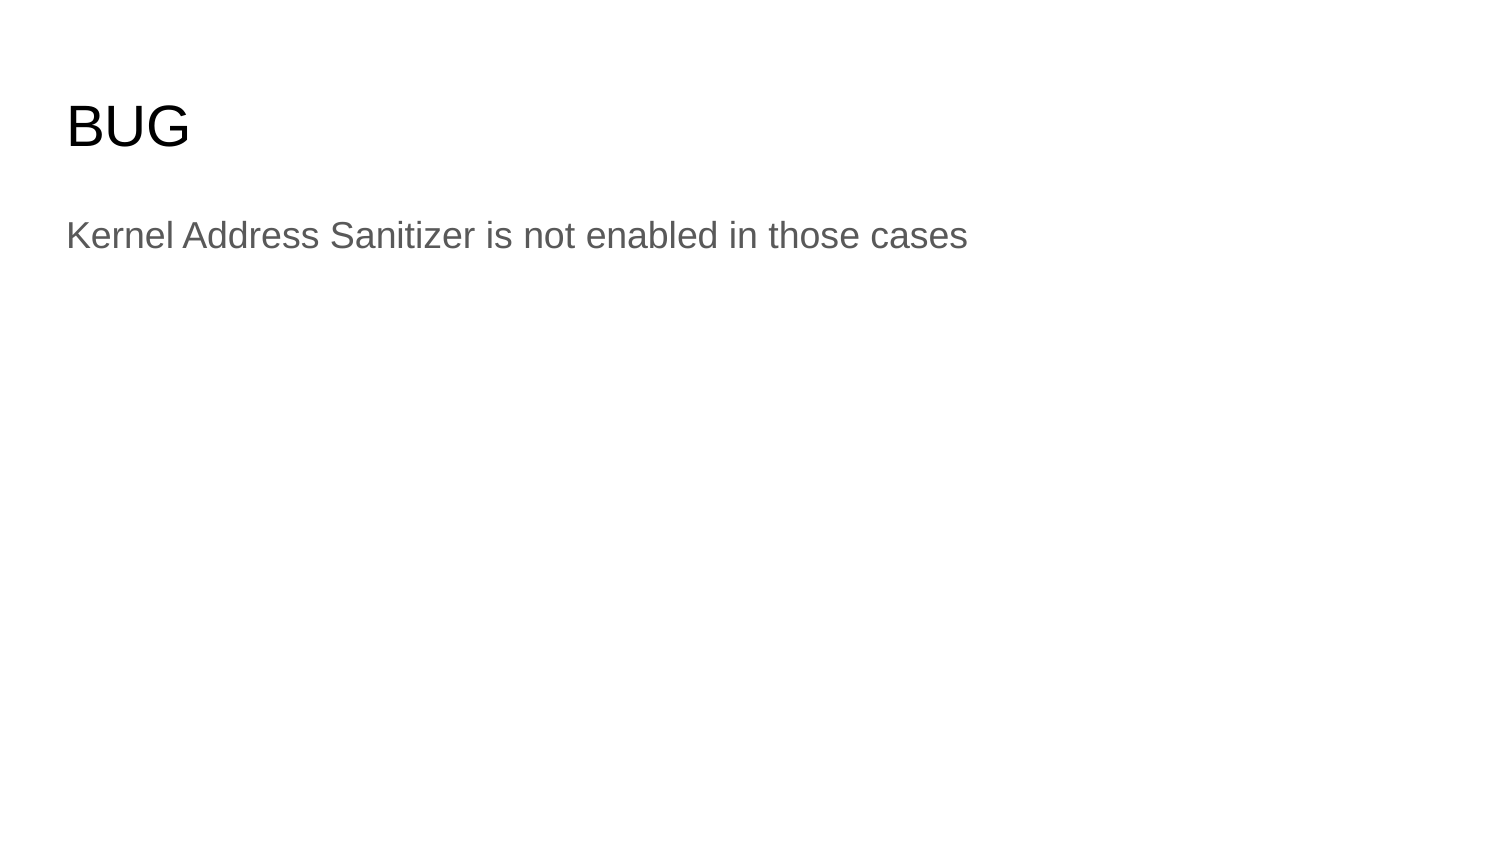

# BUG
Kernel Address Sanitizer is not enabled in those cases